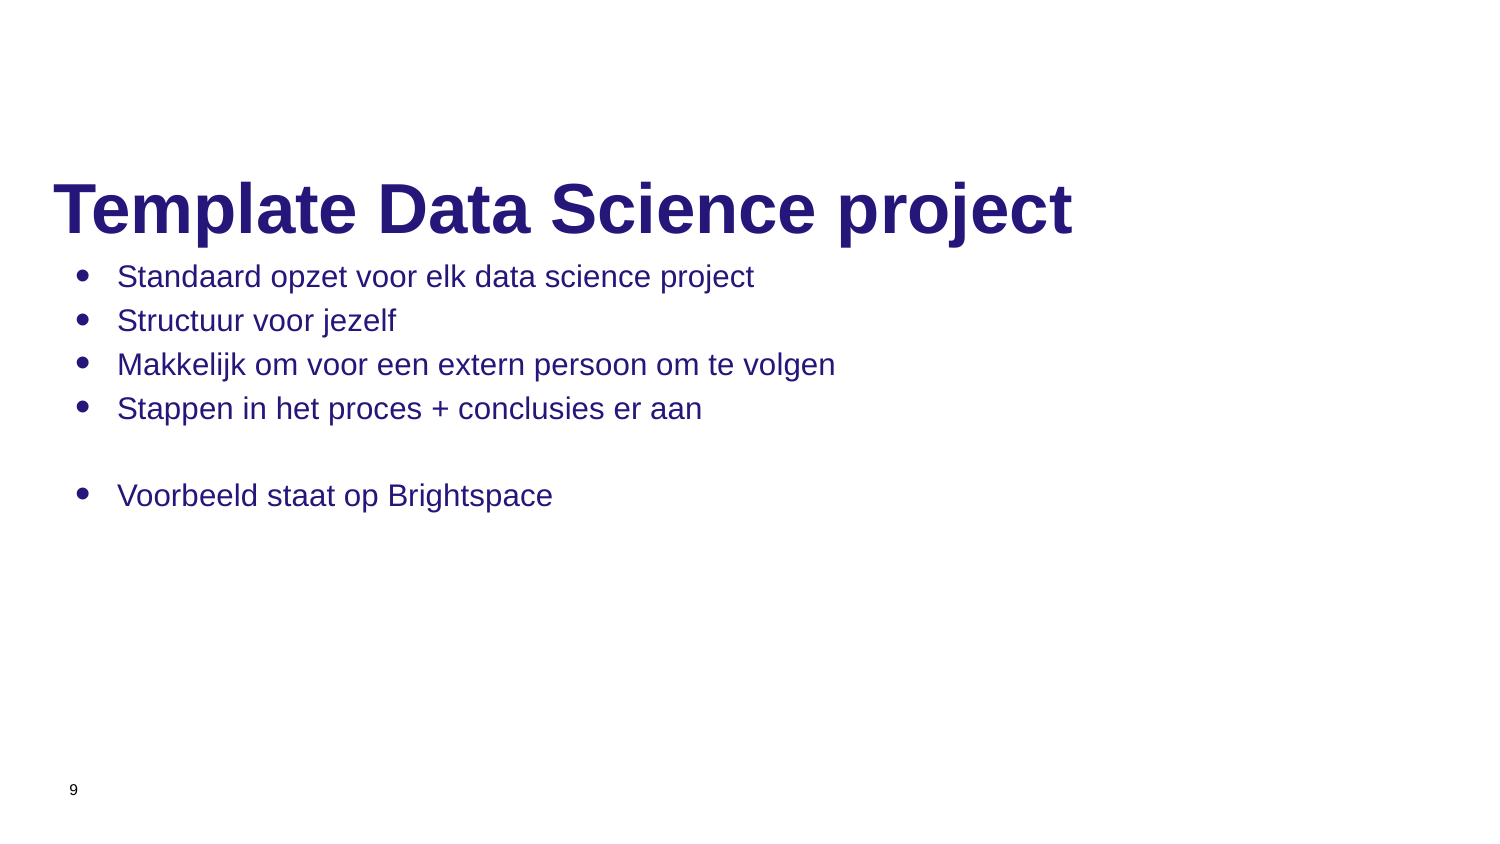

# Template Data Science project
Standaard opzet voor elk data science project
Structuur voor jezelf
Makkelijk om voor een extern persoon om te volgen
Stappen in het proces + conclusies er aan

Voorbeeld staat op Brightspace
9